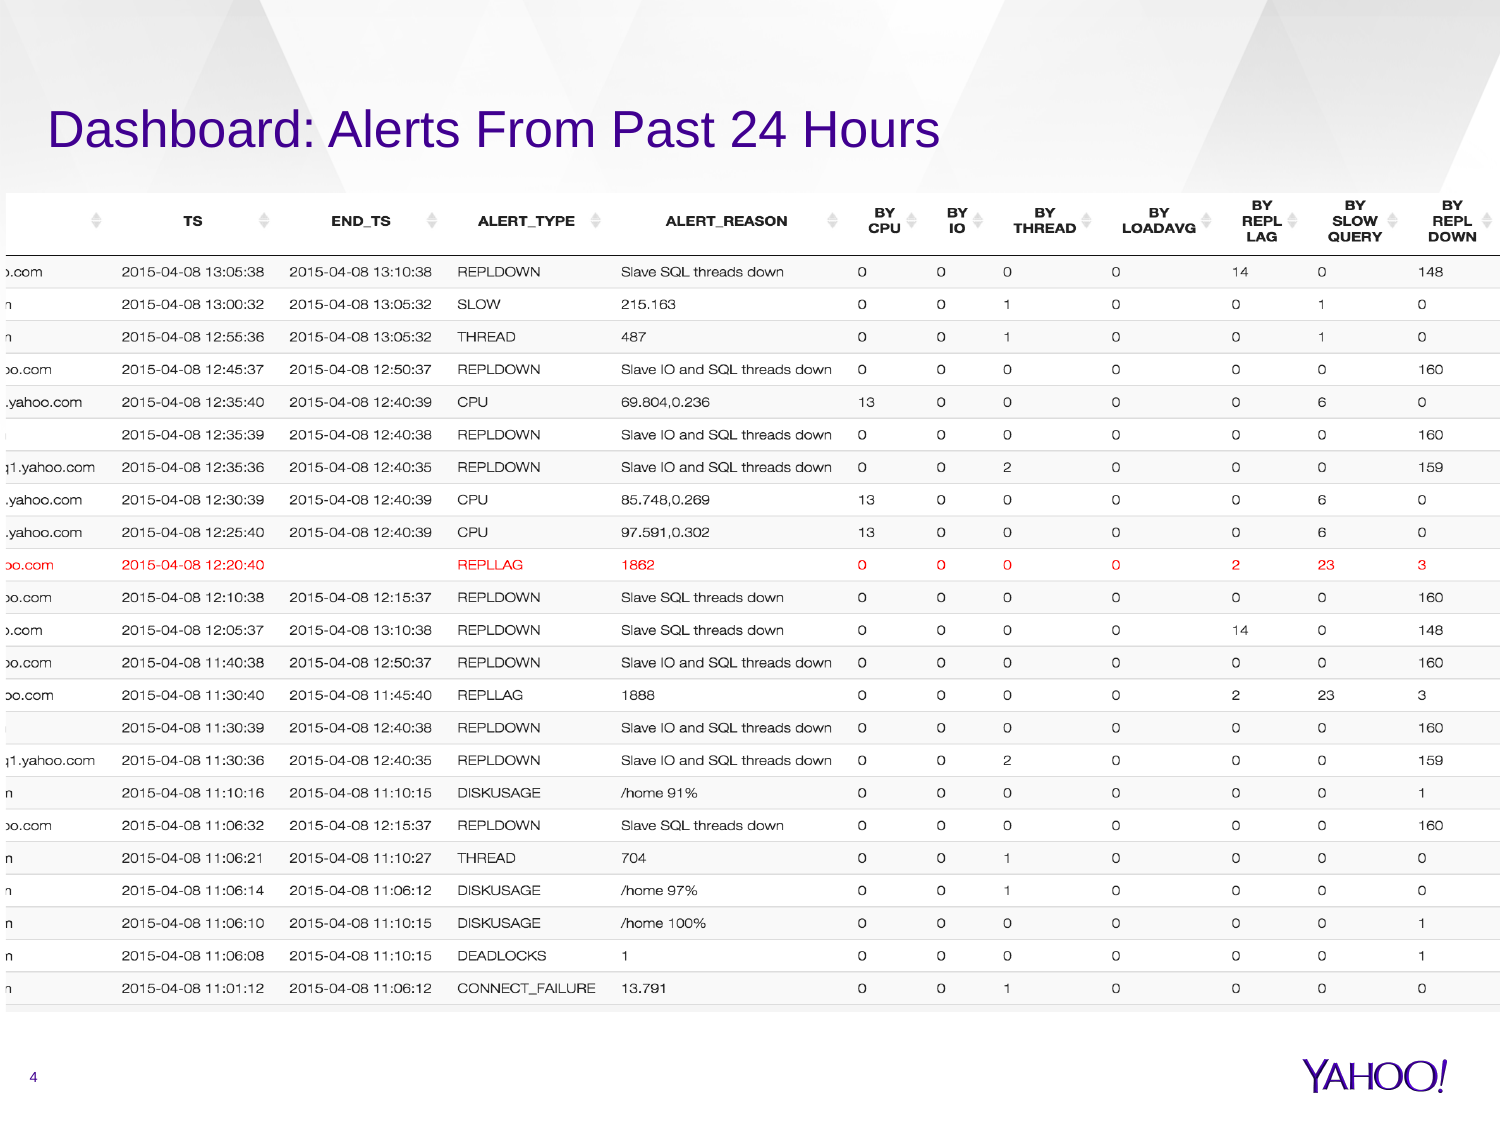

# Dashboard: Alerts From Past 24 Hours

4